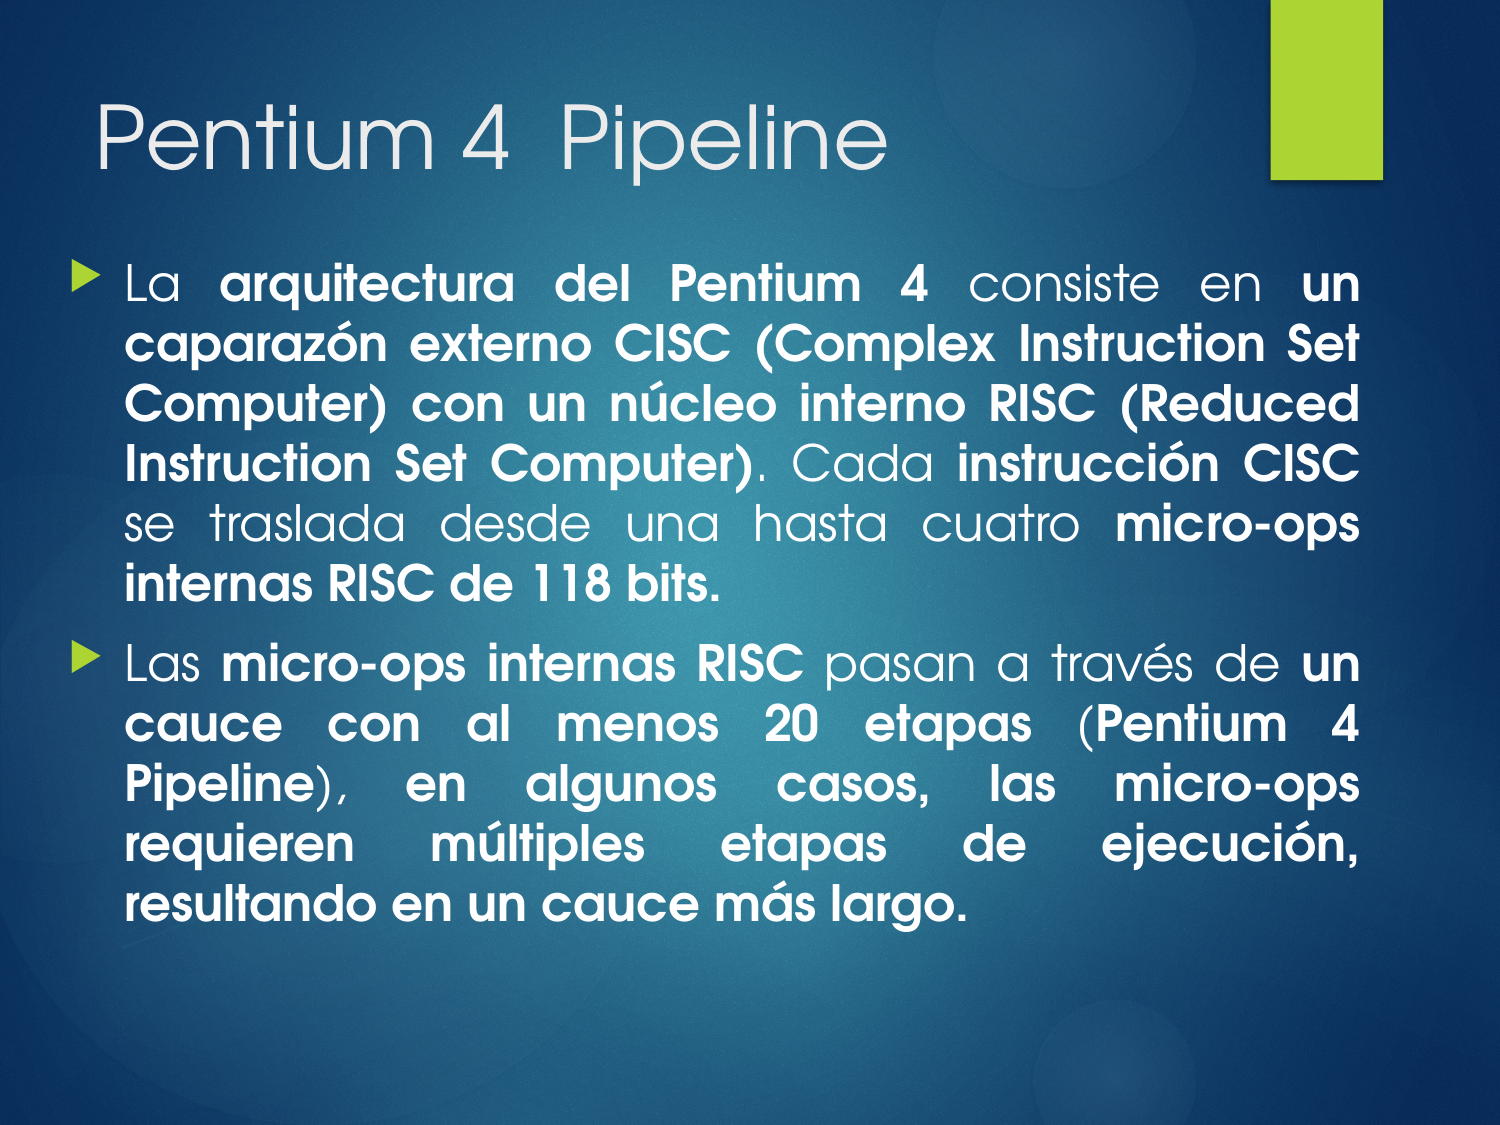

# Pentium 4  Pipeline
La arquitectura del Pentium 4 consiste en un caparazón externo CISC (Complex Instruction Set Computer) con un núcleo interno RISC (Reduced Instruction Set Computer). Cada instrucción CISC se traslada desde una hasta cuatro micro-ops internas RISC de 118 bits.
Las micro-ops internas RISC pasan a través de un cauce con al menos 20 etapas (Pentium 4 Pipeline), en algunos casos, las micro-ops requieren múltiples etapas de ejecución, resultando en un cauce más largo.